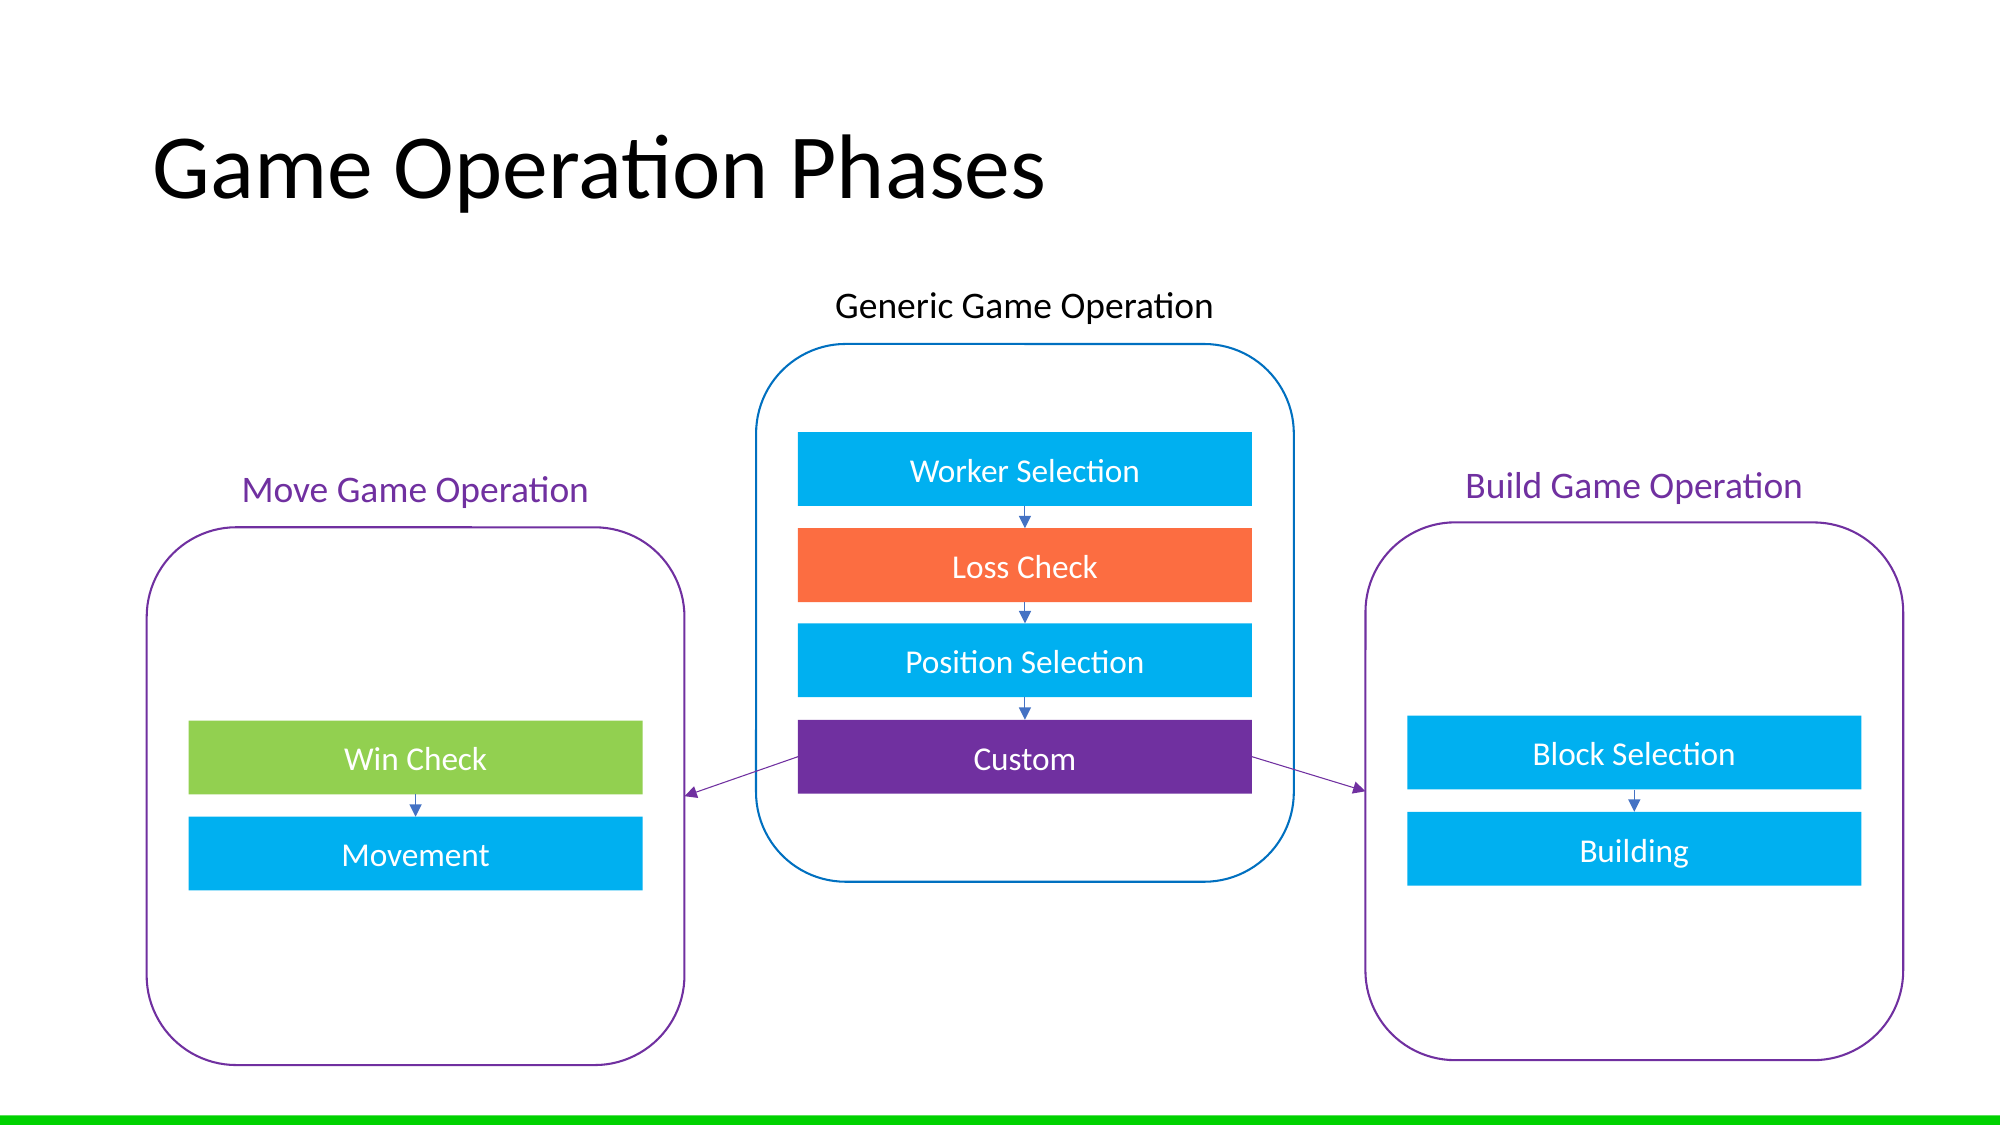

# Game Operation Phases
Generic Game Operation
Computes lambdas
and
Notifies delegate
Worker Selection
Loss Check
Position Selection
Custom
Build Game Operation
Computes lambdas
and
Notifies delegate
Block Selection
Building
Move Game Operation
Computes lambdas
and
Notifies delegate
Win Check
Movement